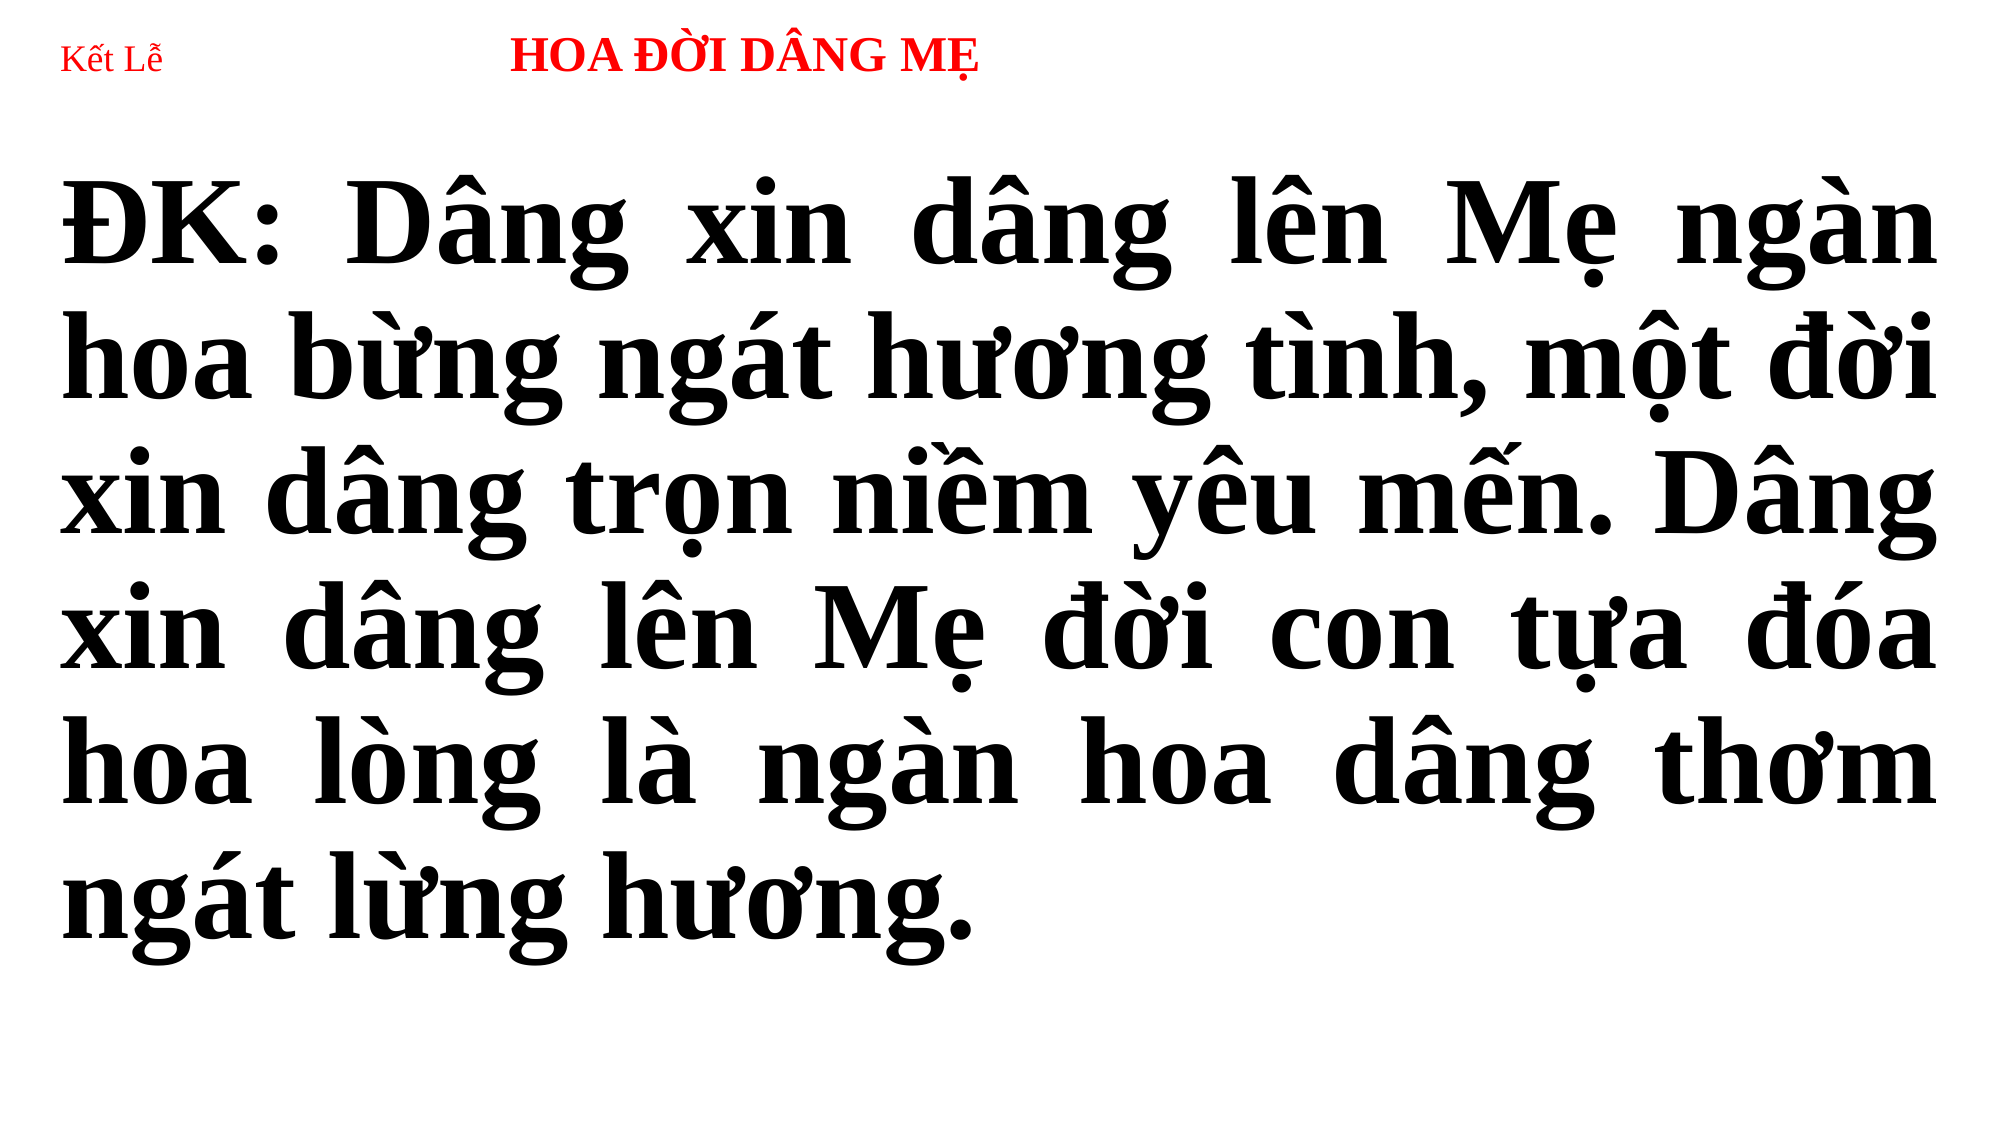

# Kết Lễ                           	HOA ĐỜI DÂNG MẸ
ĐK: Dâng xin dâng lên Mẹ ngàn hoa bừng ngát hương tình, một đời xin dâng trọn niềm yêu mến. Dâng xin dâng lên Mẹ đời con tựa đóa hoa lòng là ngàn hoa dâng thơm ngát lừng hương.